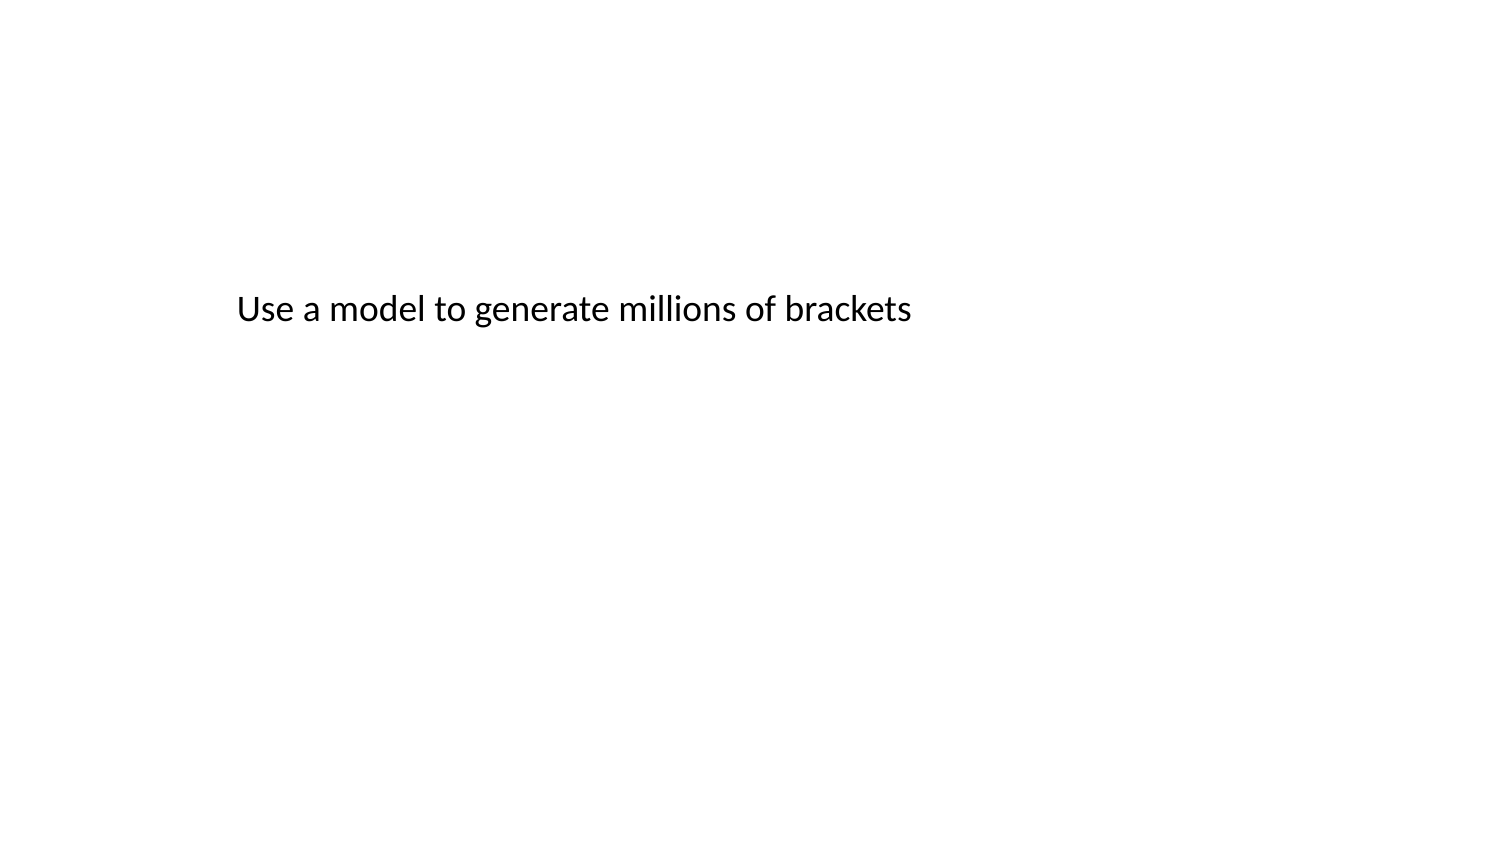

Use a model to generate millions of brackets